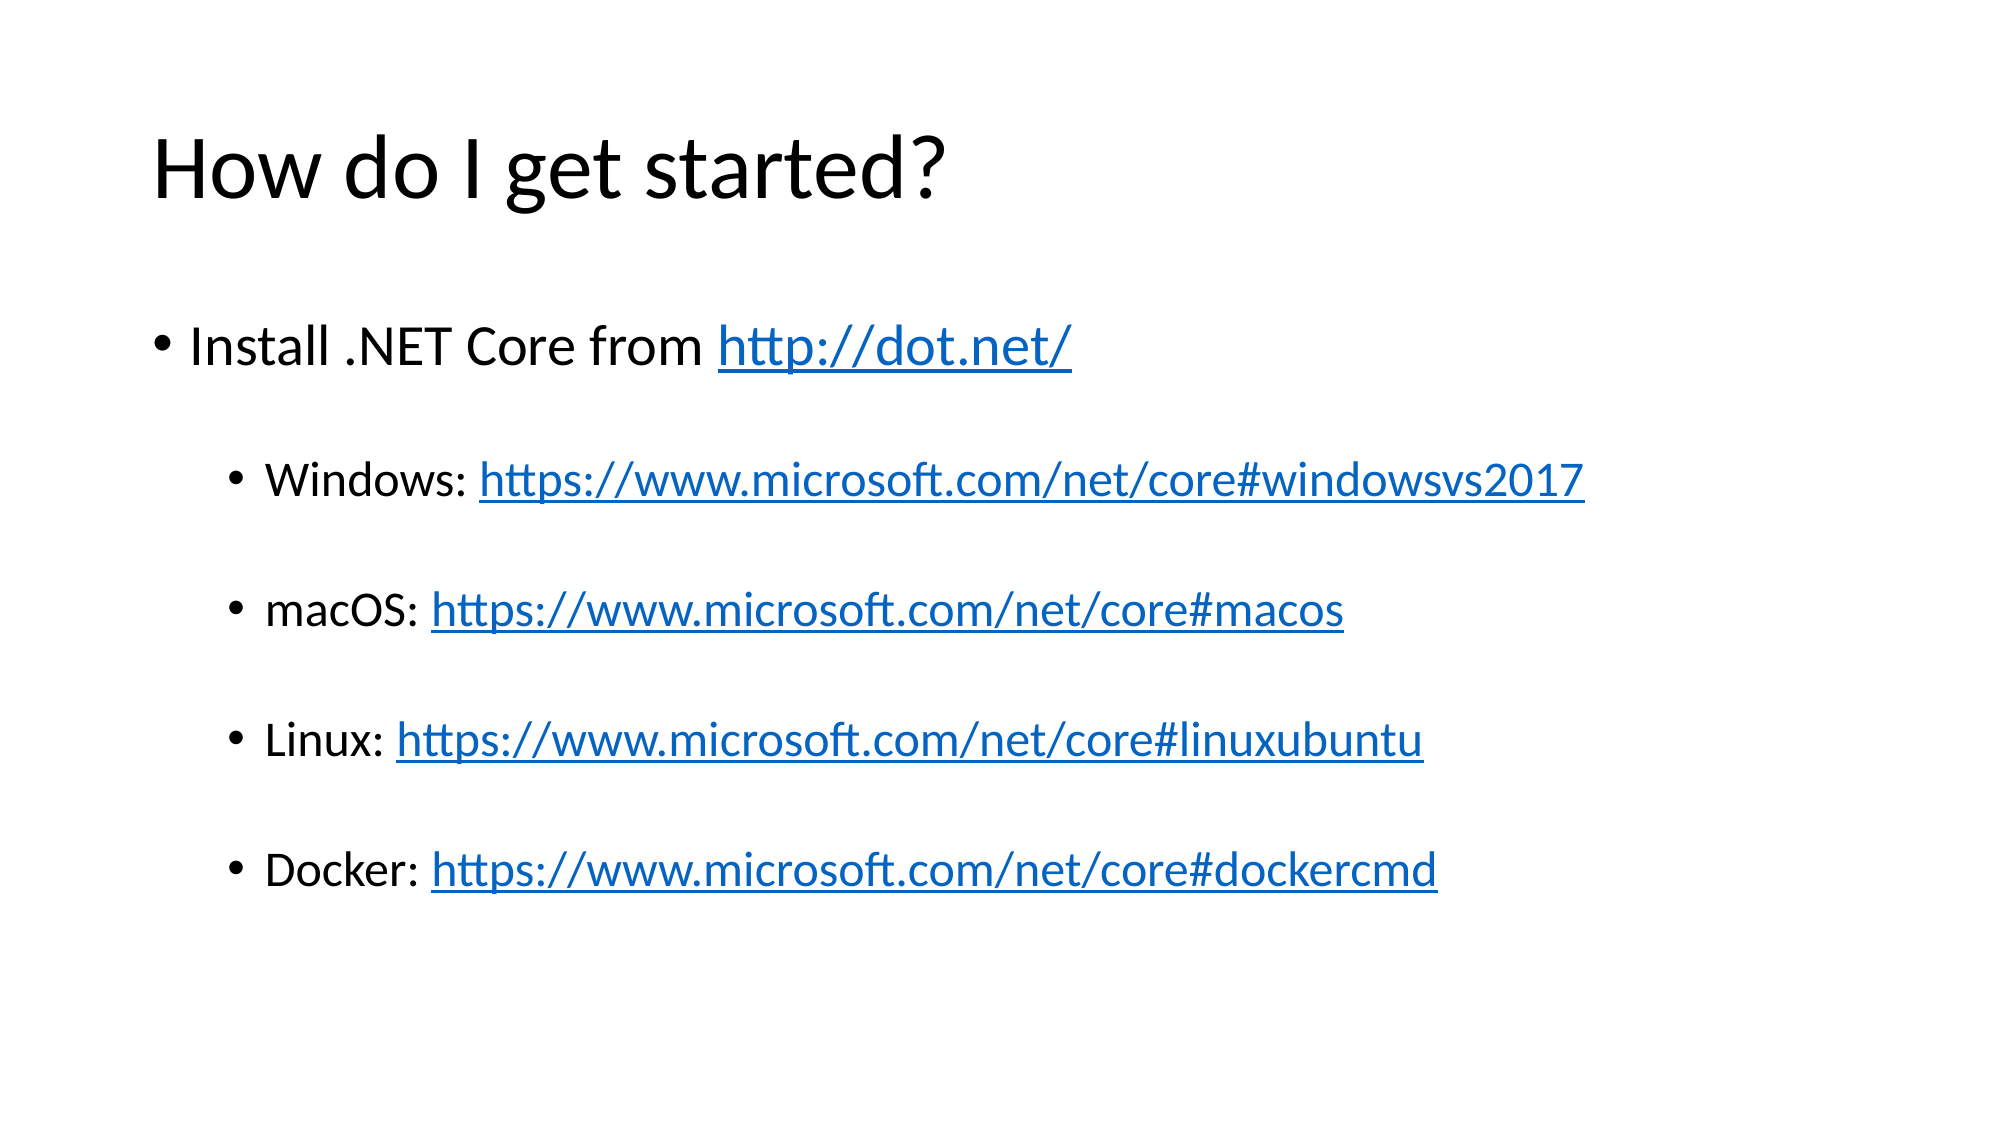

# How do I get started?
Install .NET Core from http://dot.net/

Windows: https://www.microsoft.com/net/core#windowsvs2017

macOS: https://www.microsoft.com/net/core#macos

Linux: https://www.microsoft.com/net/core#linuxubuntu

Docker: https://www.microsoft.com/net/core#dockercmd